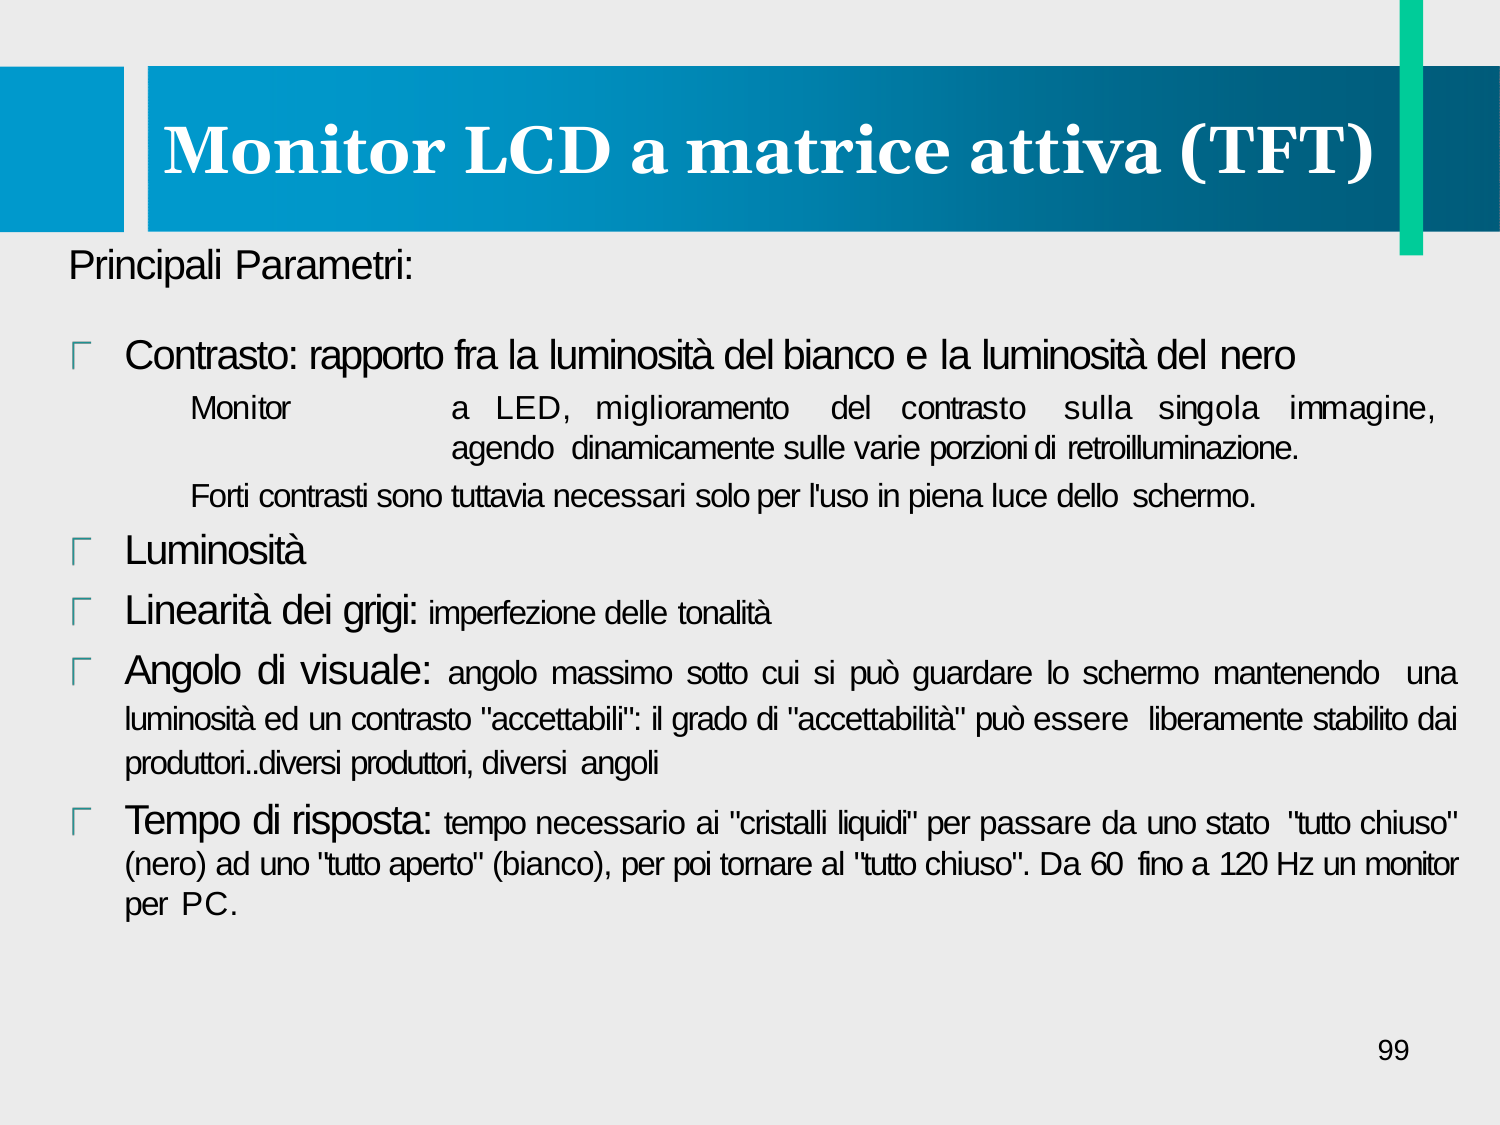

# Monitor LCD a matrice attiva (TFT)

Principali Parametri:
Contrasto: rapporto fra la luminosità del bianco e la luminosità del nero
Monitor	a	LED,	miglioramento	del	contrasto	sulla	singola	immagine,	agendo  dinamicamente sulle varie porzioni di retroilluminazione.
Forti contrasti sono tuttavia necessari solo per l'uso in piena luce dello schermo.
Luminosità
Linearità dei grigi: imperfezione delle tonalità
Angolo di visuale: angolo massimo sotto cui si può guardare lo schermo mantenendo  una luminosità ed un contrasto "accettabili": il grado di "accettabilità" può essere  liberamente stabilito dai produttori..diversi produttori, diversi angoli
Tempo di risposta: tempo necessario ai "cristalli liquidi" per passare da uno stato  "tutto chiuso" (nero) ad uno "tutto aperto" (bianco), per poi tornare al "tutto chiuso". Da 60  fino a 120 Hz un monitor per PC.

99